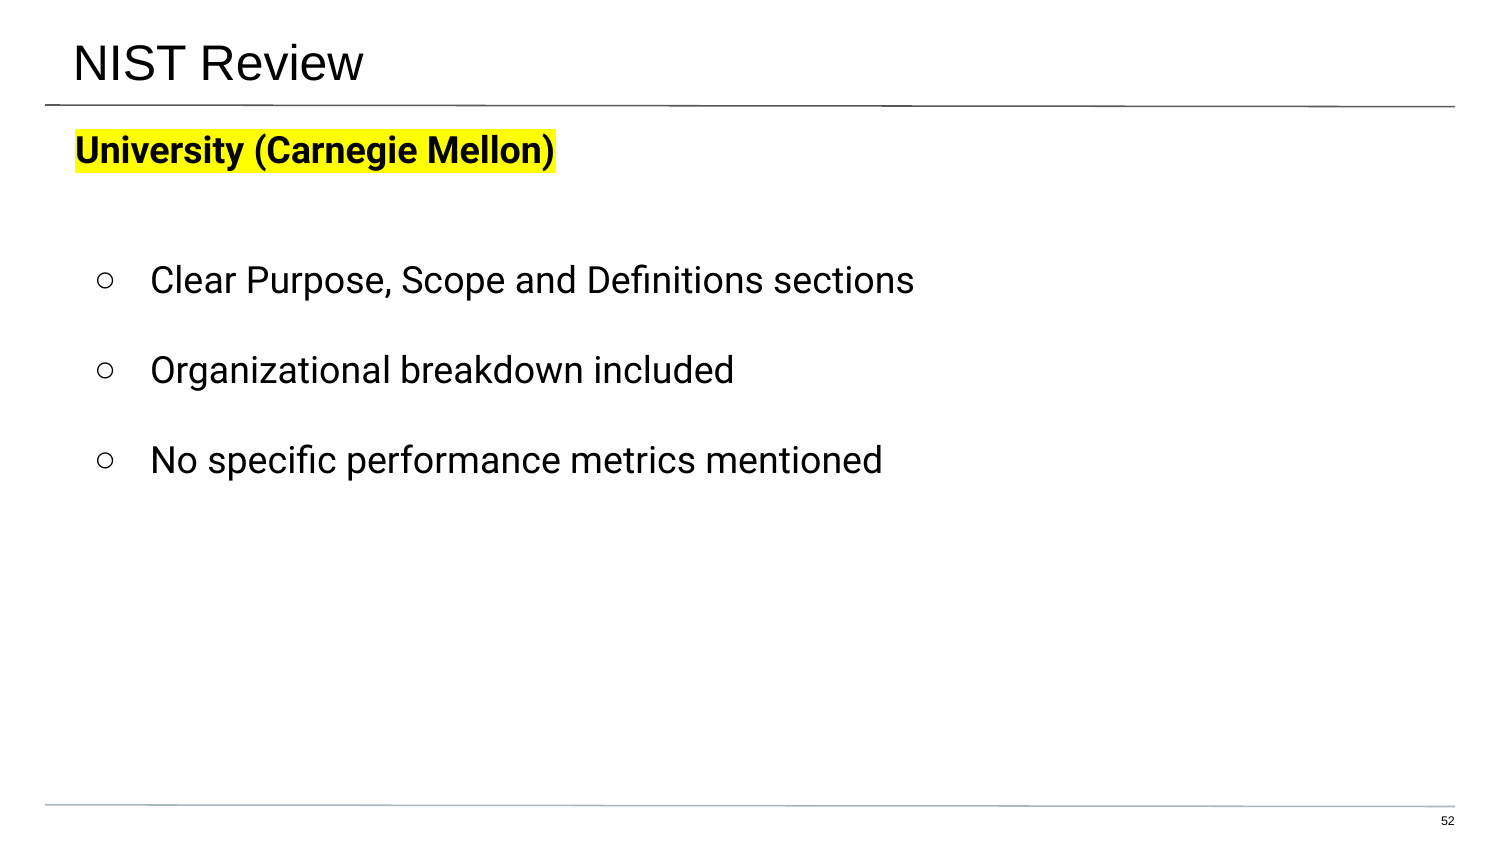

# NIST Review
University (Carnegie Mellon)
Clear Purpose, Scope and Definitions sections
Organizational breakdown included
No specific performance metrics mentioned

52